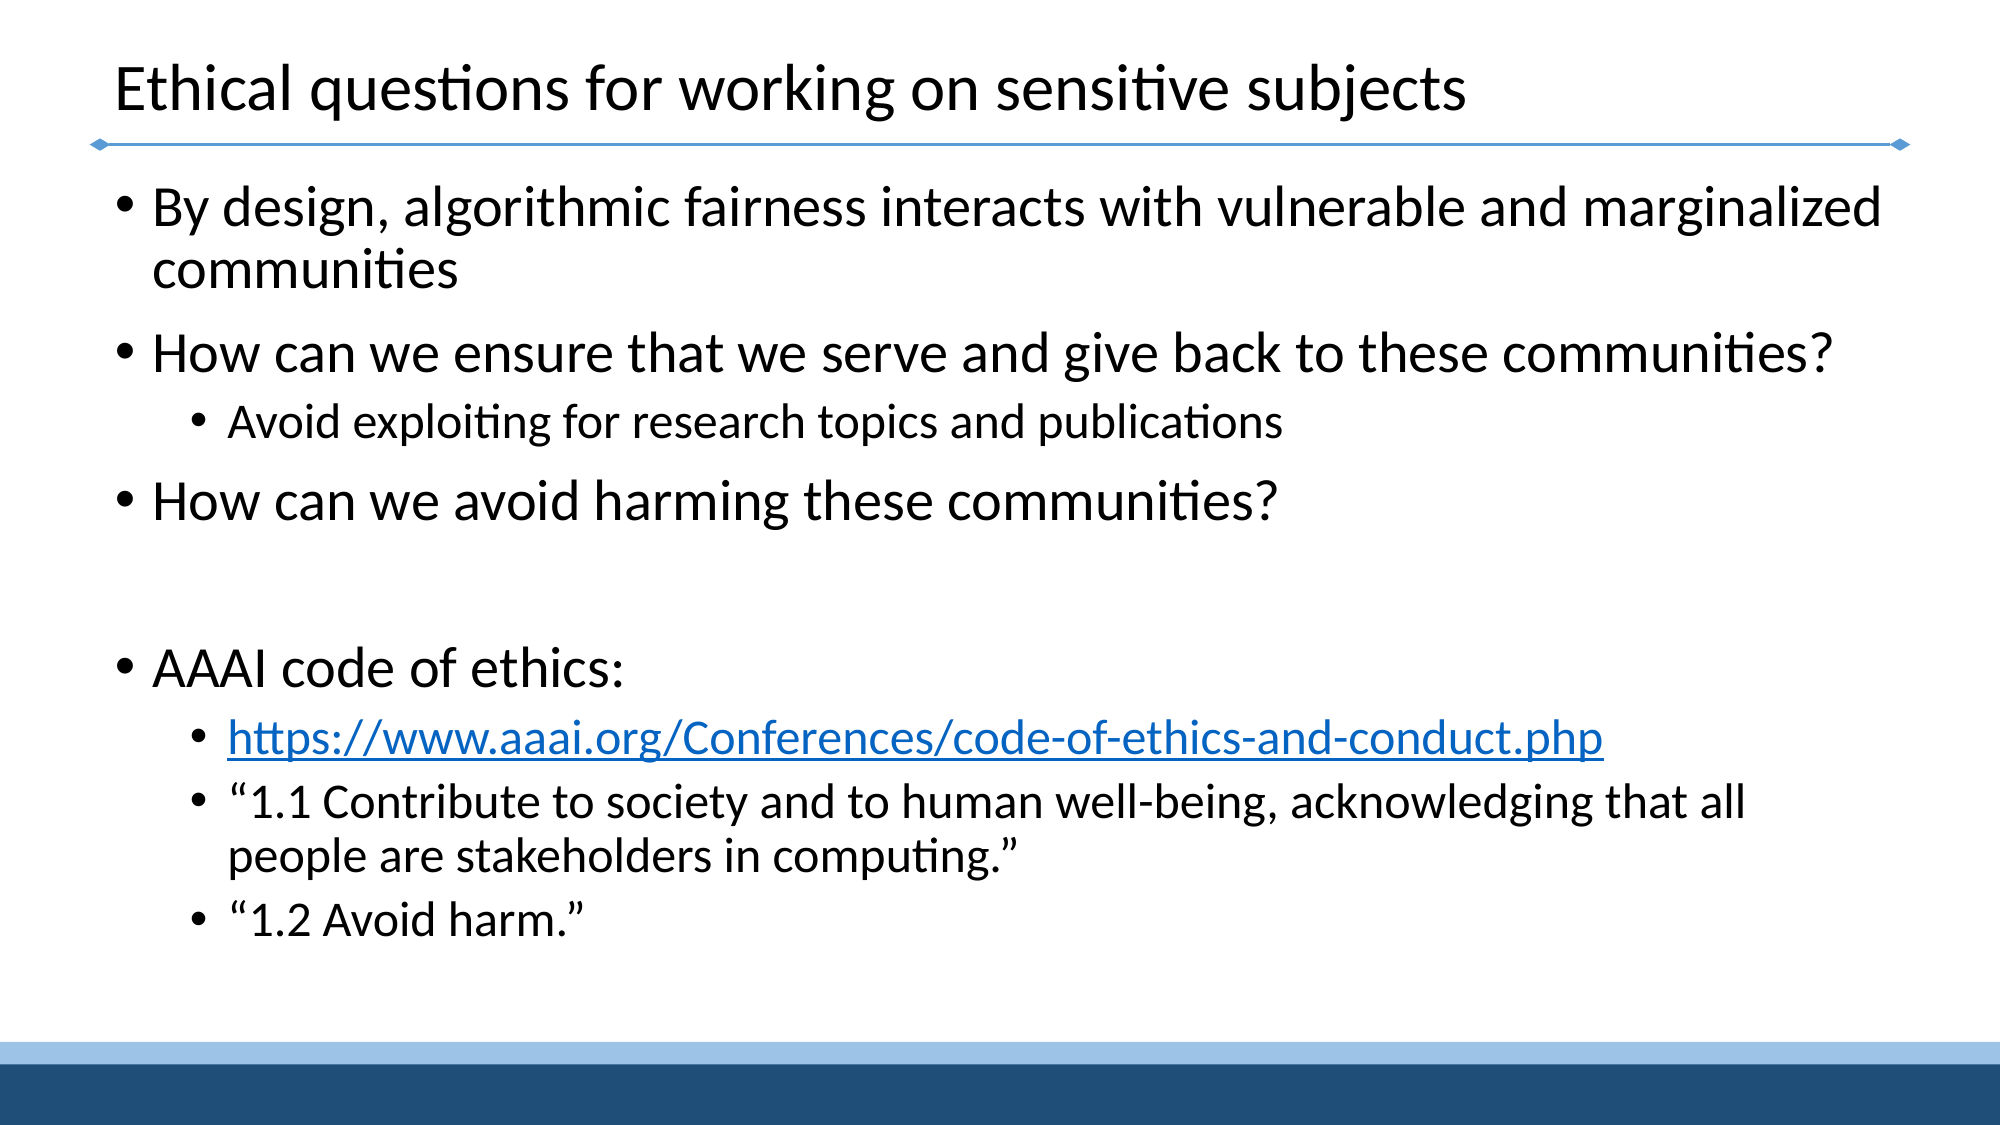

# Ethical questions for working on sensitive subjects
By design, algorithmic fairness interacts with vulnerable and marginalized communities
How can we ensure that we serve and give back to these communities?
Avoid exploiting for research topics and publications
How can we avoid harming these communities?

AAAI code of ethics:
https://www.aaai.org/Conferences/code-of-ethics-and-conduct.php
“1.1 Contribute to society and to human well-being, acknowledging that all people are stakeholders in computing.”
“1.2 Avoid harm.”

6